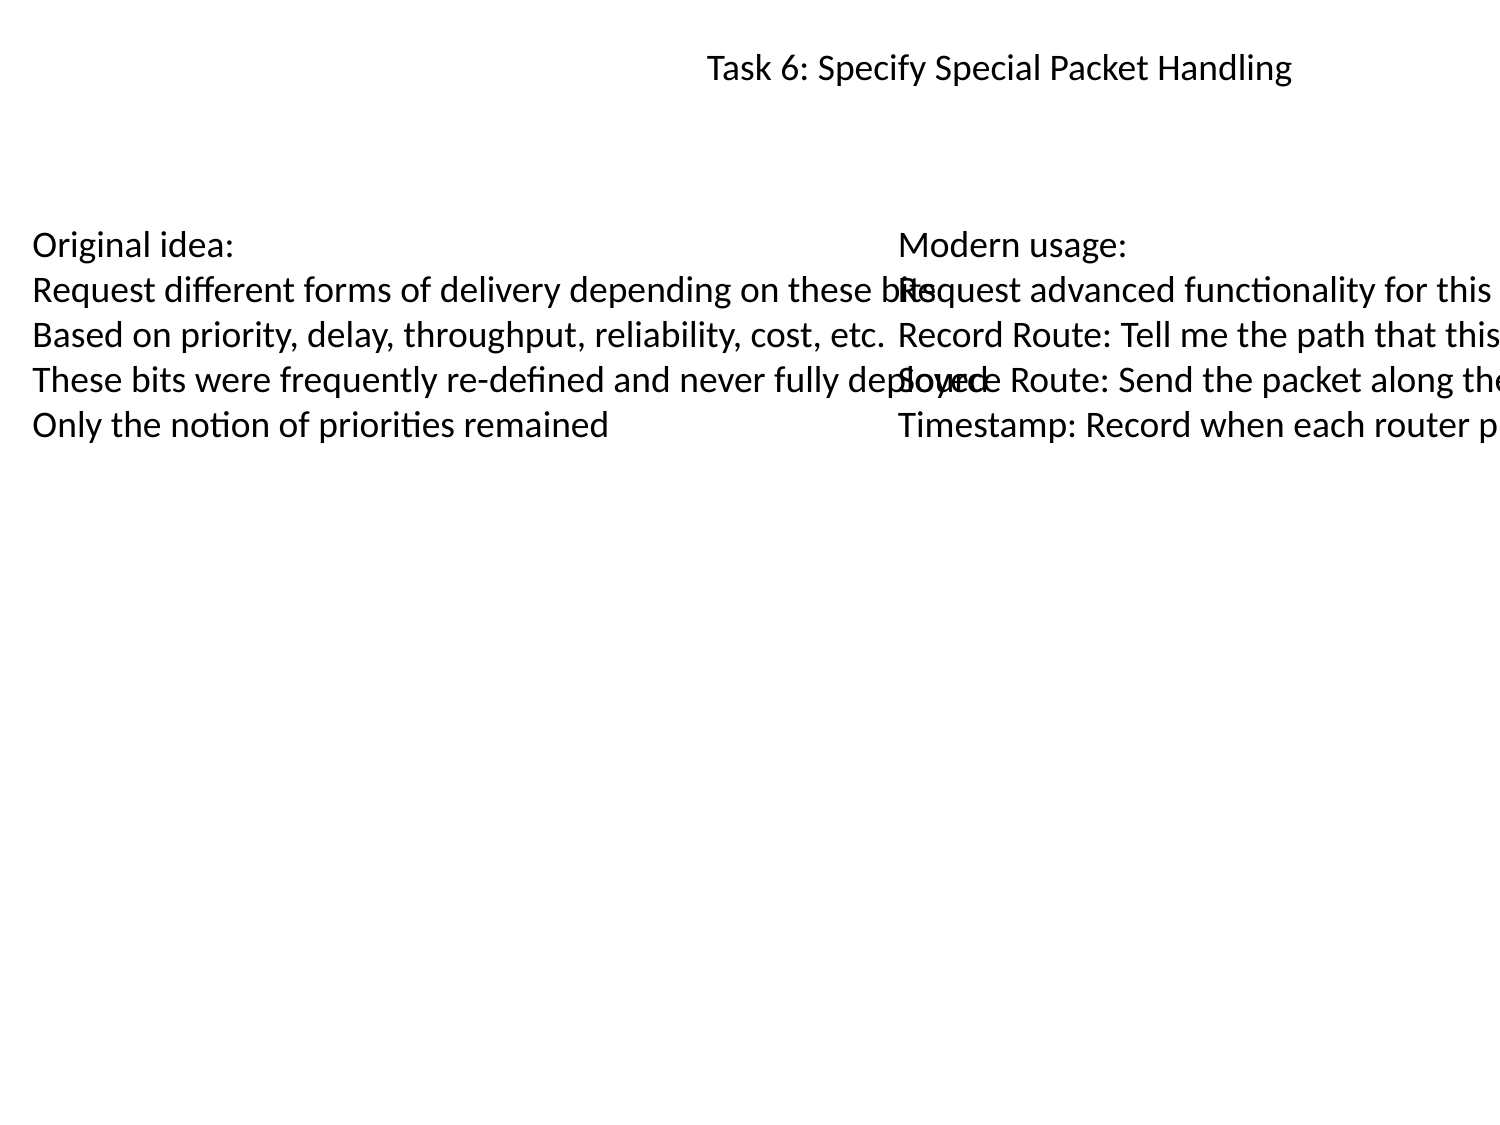

Task 6: Specify Special Packet Handling
Original idea:
Request different forms of delivery depending on these bits
Based on priority, delay, throughput, reliability, cost, etc.
These bits were frequently re-defined and never fully deployed
Only the notion of priorities remained
Modern usage:
Request advanced functionality for this packet. For example:
Record Route: Tell me the path that this packet took (useful for diagnostics)
Source Route: Send the packet along the route I provide
Timestamp: Record when each router processes this packet